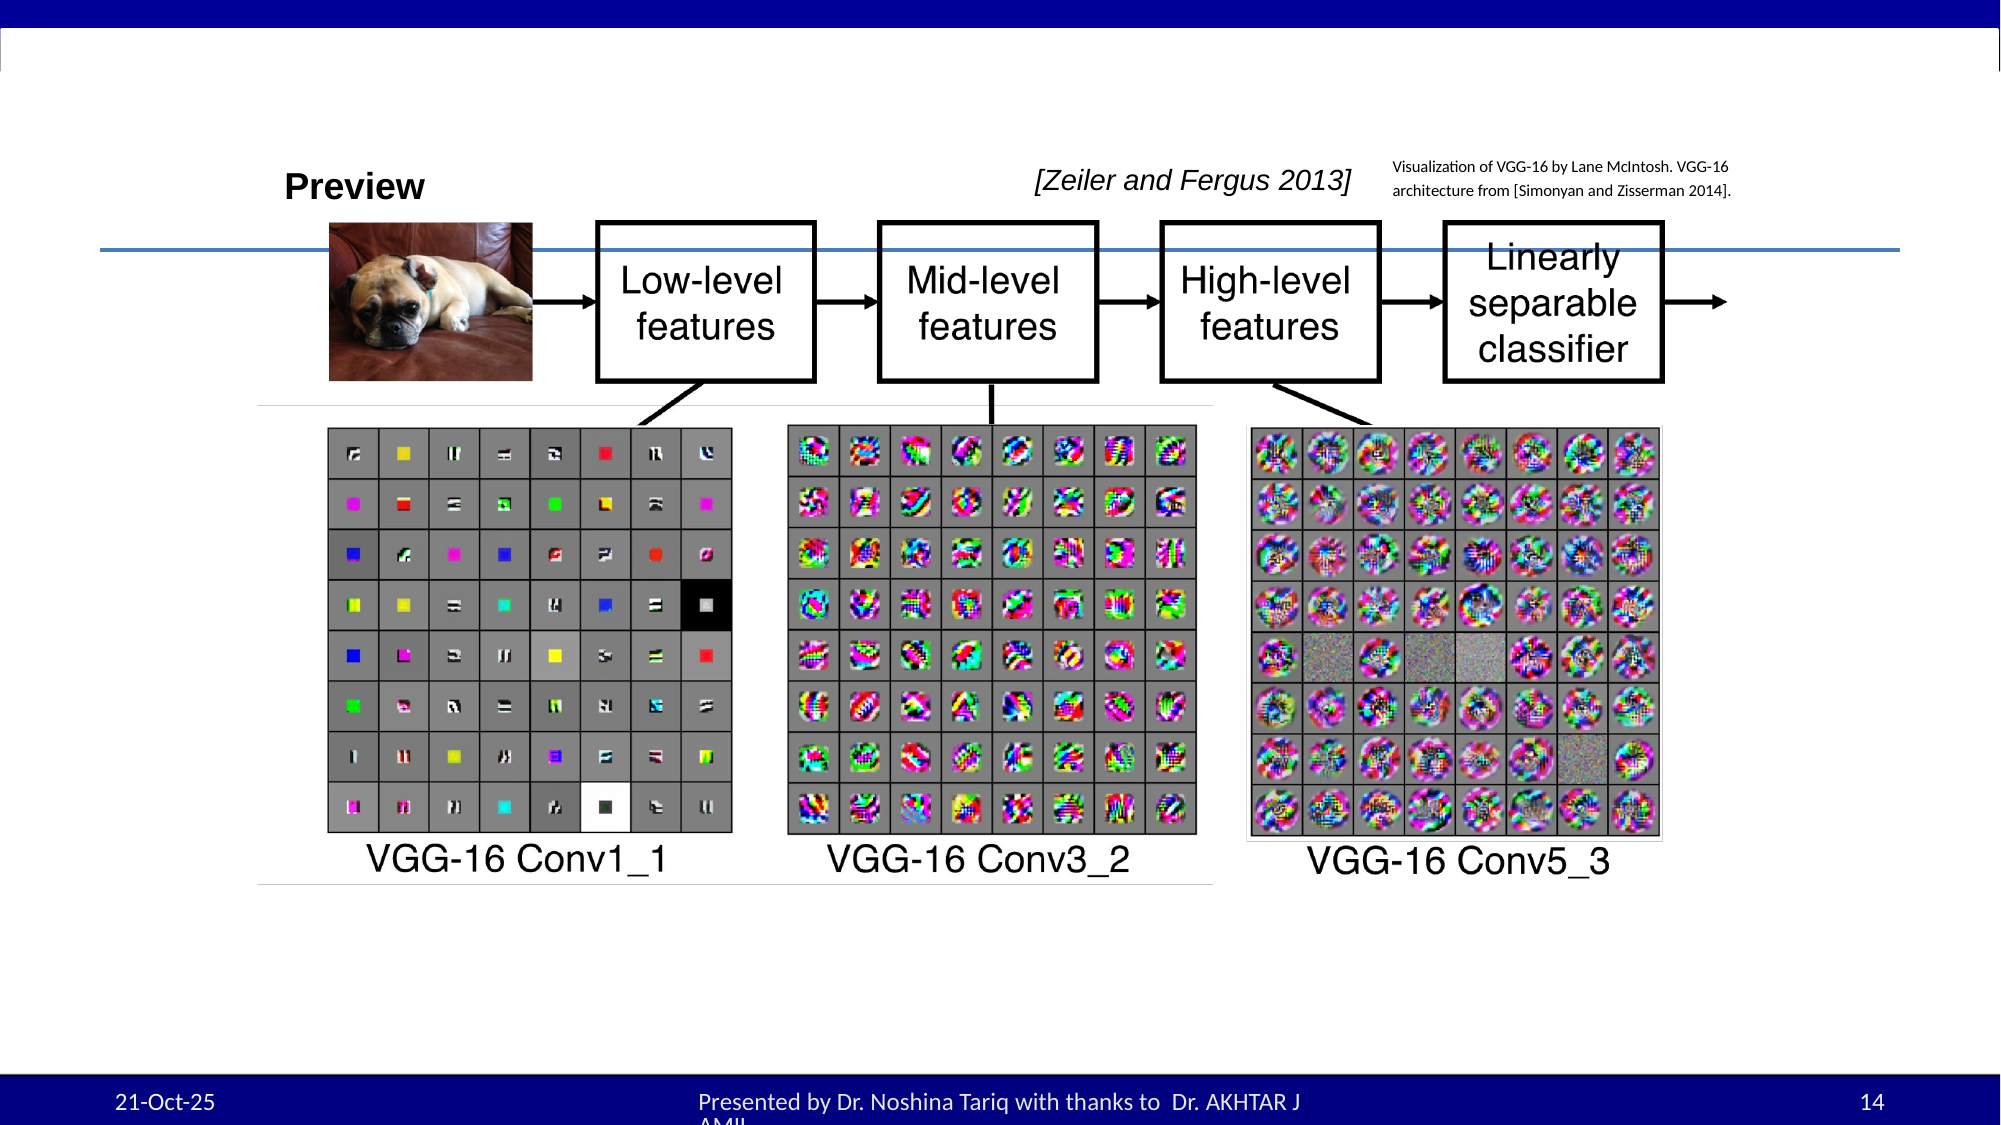

Visualization of VGG-16 by Lane McIntosh. VGG-16  architecture from [Simonyan and Zisserman 2014].
# Preview
[Zeiler and Fergus 2013]

Fei-Fei Li & Justin Johnson & Serena Yeung	April 18,  2017Lecture 5 -
21-Oct-25
Presented by Dr. Noshina Tariq with thanks to  Dr. AKHTAR JAMIL
14